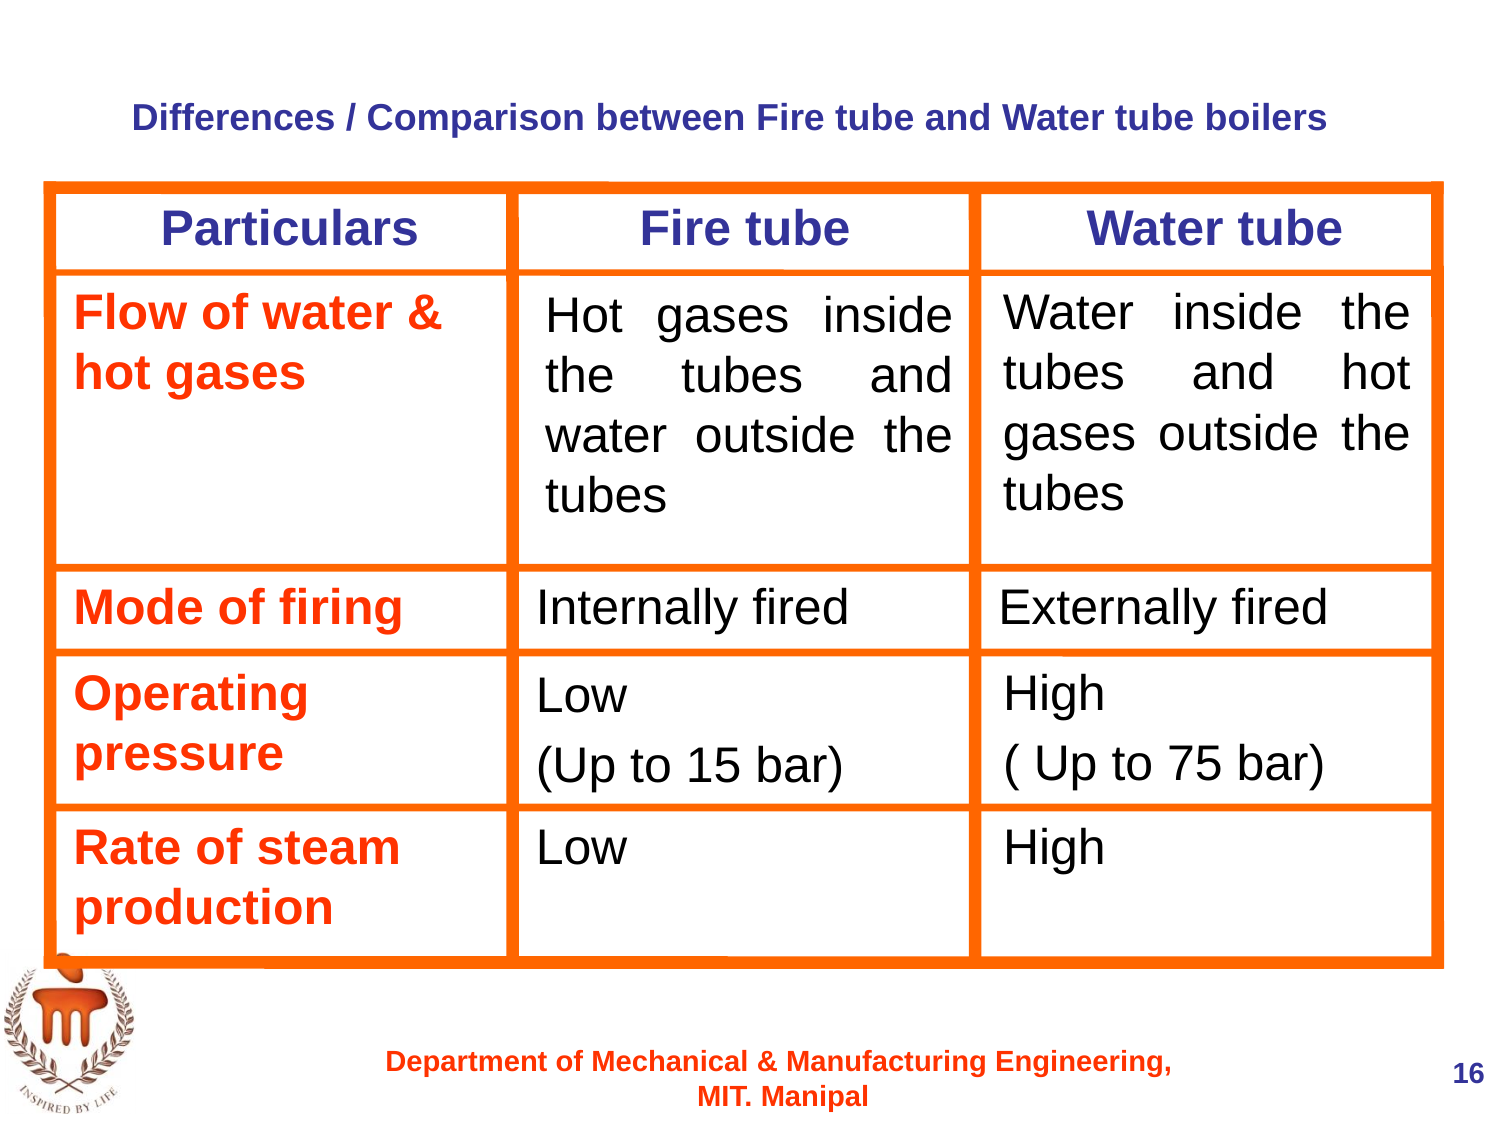

# Differences / Comparison between Fire tube and Water tube boilers

Particulars
Fire tube
Water tube
Flow of water & hot gases
Water inside the tubes and hot gases outside the tubes
Hot gases inside the tubes and water outside the tubes
Mode of firing
Internally fired
Externally fired
Operating pressure
High
( Up to 75 bar)
Low
(Up to 15 bar)
Rate of steam production
Low
High
16